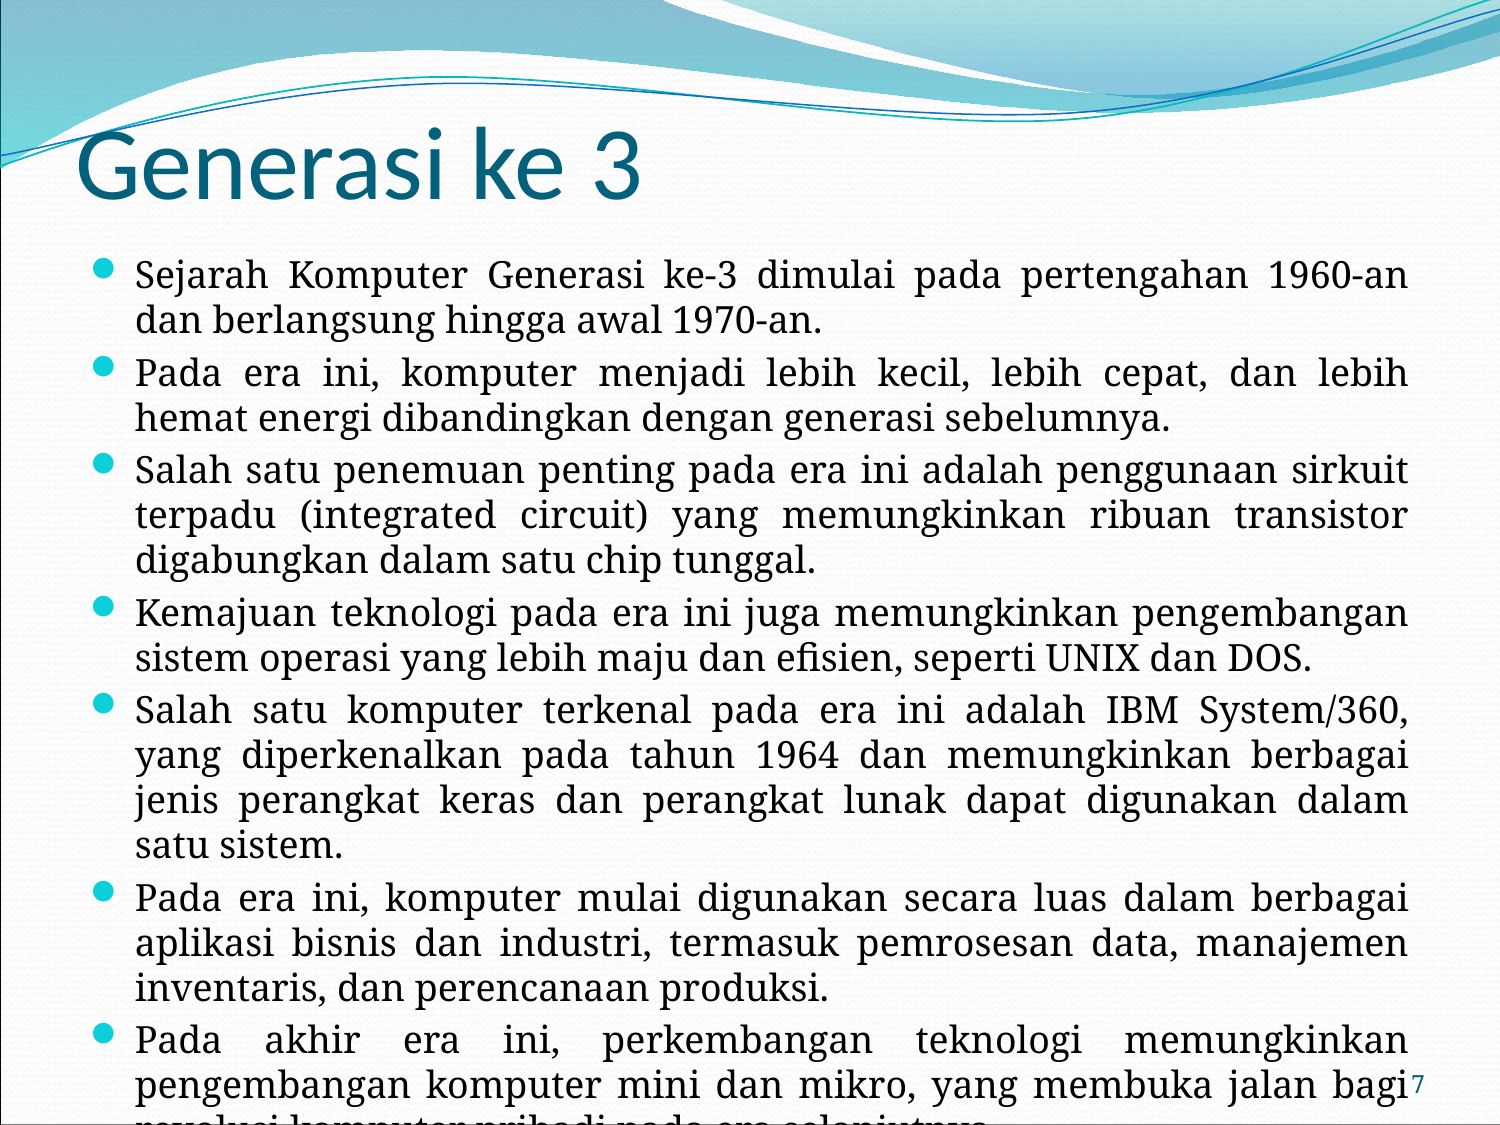

# Generasi ke 3
Sejarah Komputer Generasi ke-3 dimulai pada pertengahan 1960-an dan berlangsung hingga awal 1970-an.
Pada era ini, komputer menjadi lebih kecil, lebih cepat, dan lebih hemat energi dibandingkan dengan generasi sebelumnya.
Salah satu penemuan penting pada era ini adalah penggunaan sirkuit terpadu (integrated circuit) yang memungkinkan ribuan transistor digabungkan dalam satu chip tunggal.
Kemajuan teknologi pada era ini juga memungkinkan pengembangan sistem operasi yang lebih maju dan efisien, seperti UNIX dan DOS.
Salah satu komputer terkenal pada era ini adalah IBM System/360, yang diperkenalkan pada tahun 1964 dan memungkinkan berbagai jenis perangkat keras dan perangkat lunak dapat digunakan dalam satu sistem.
Pada era ini, komputer mulai digunakan secara luas dalam berbagai aplikasi bisnis dan industri, termasuk pemrosesan data, manajemen inventaris, dan perencanaan produksi.
Pada akhir era ini, perkembangan teknologi memungkinkan pengembangan komputer mini dan mikro, yang membuka jalan bagi revolusi komputer pribadi pada era selanjutnya.

7